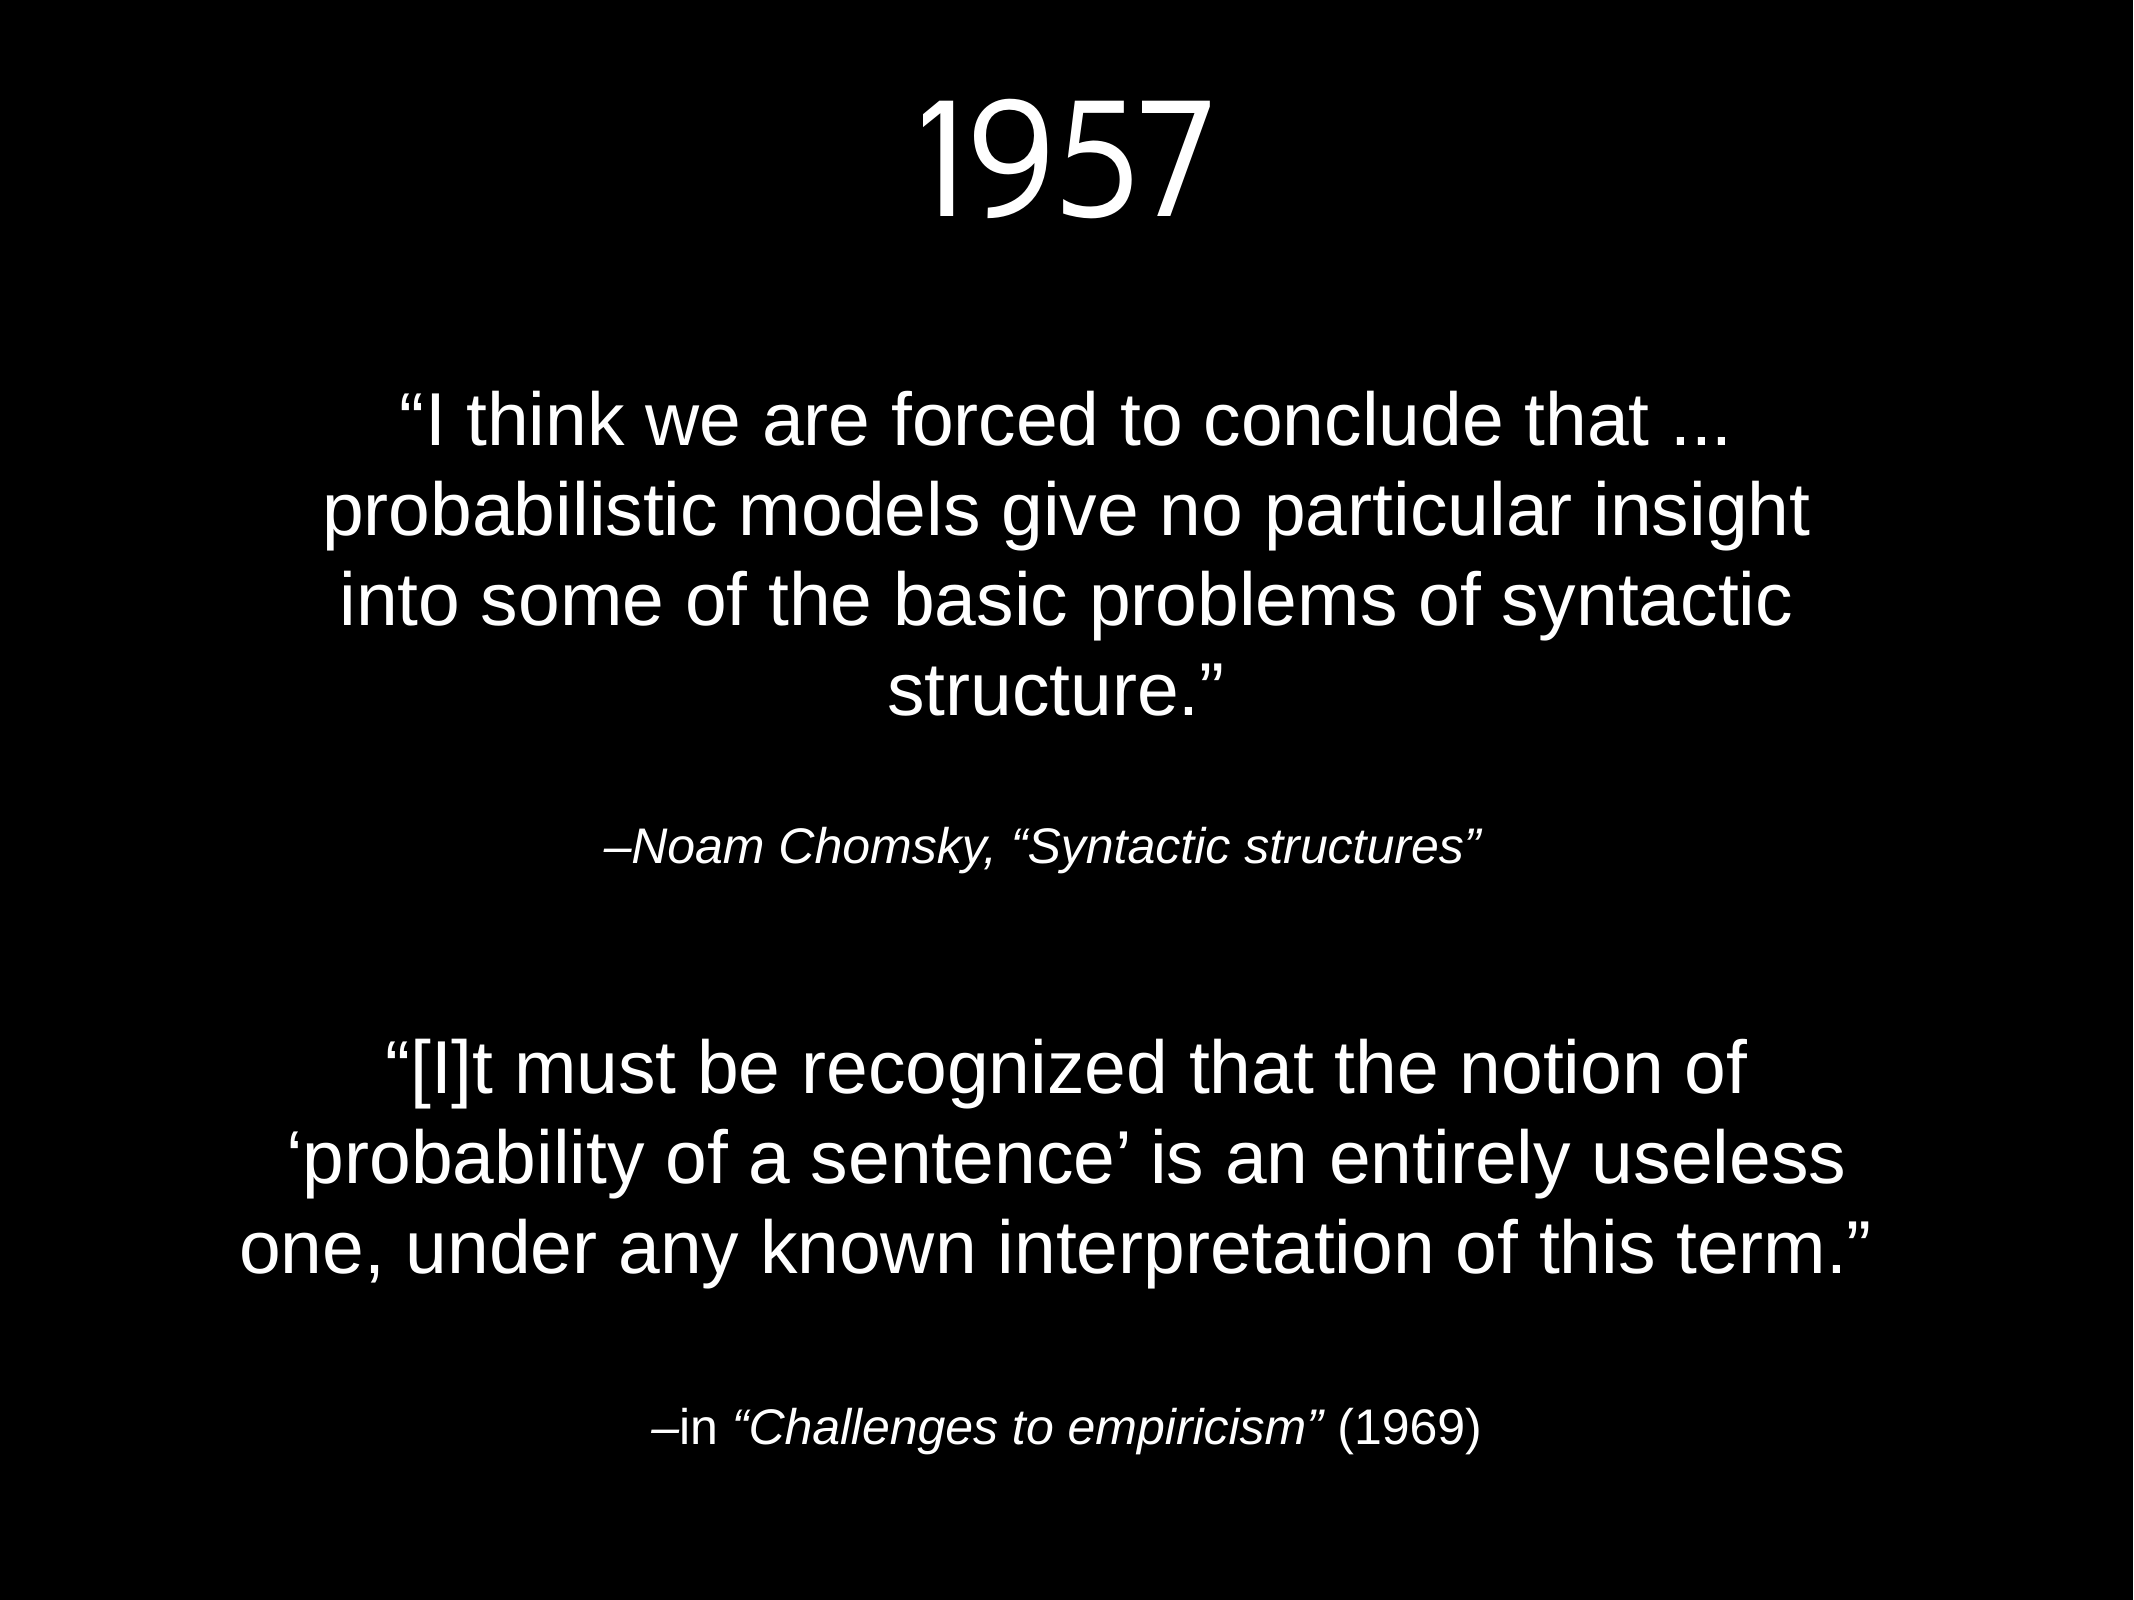

1957
“I think we are forced to conclude that ... probabilistic models give no particular insight into some of the basic problems of syntactic structure.”
–Noam Chomsky, “Syntactic structures”
“[I]t must be recognized that the notion of ‘probability of a sentence’ is an entirely useless one, under any known interpretation of this term.”
–in “Challenges to empiricism” (1969)